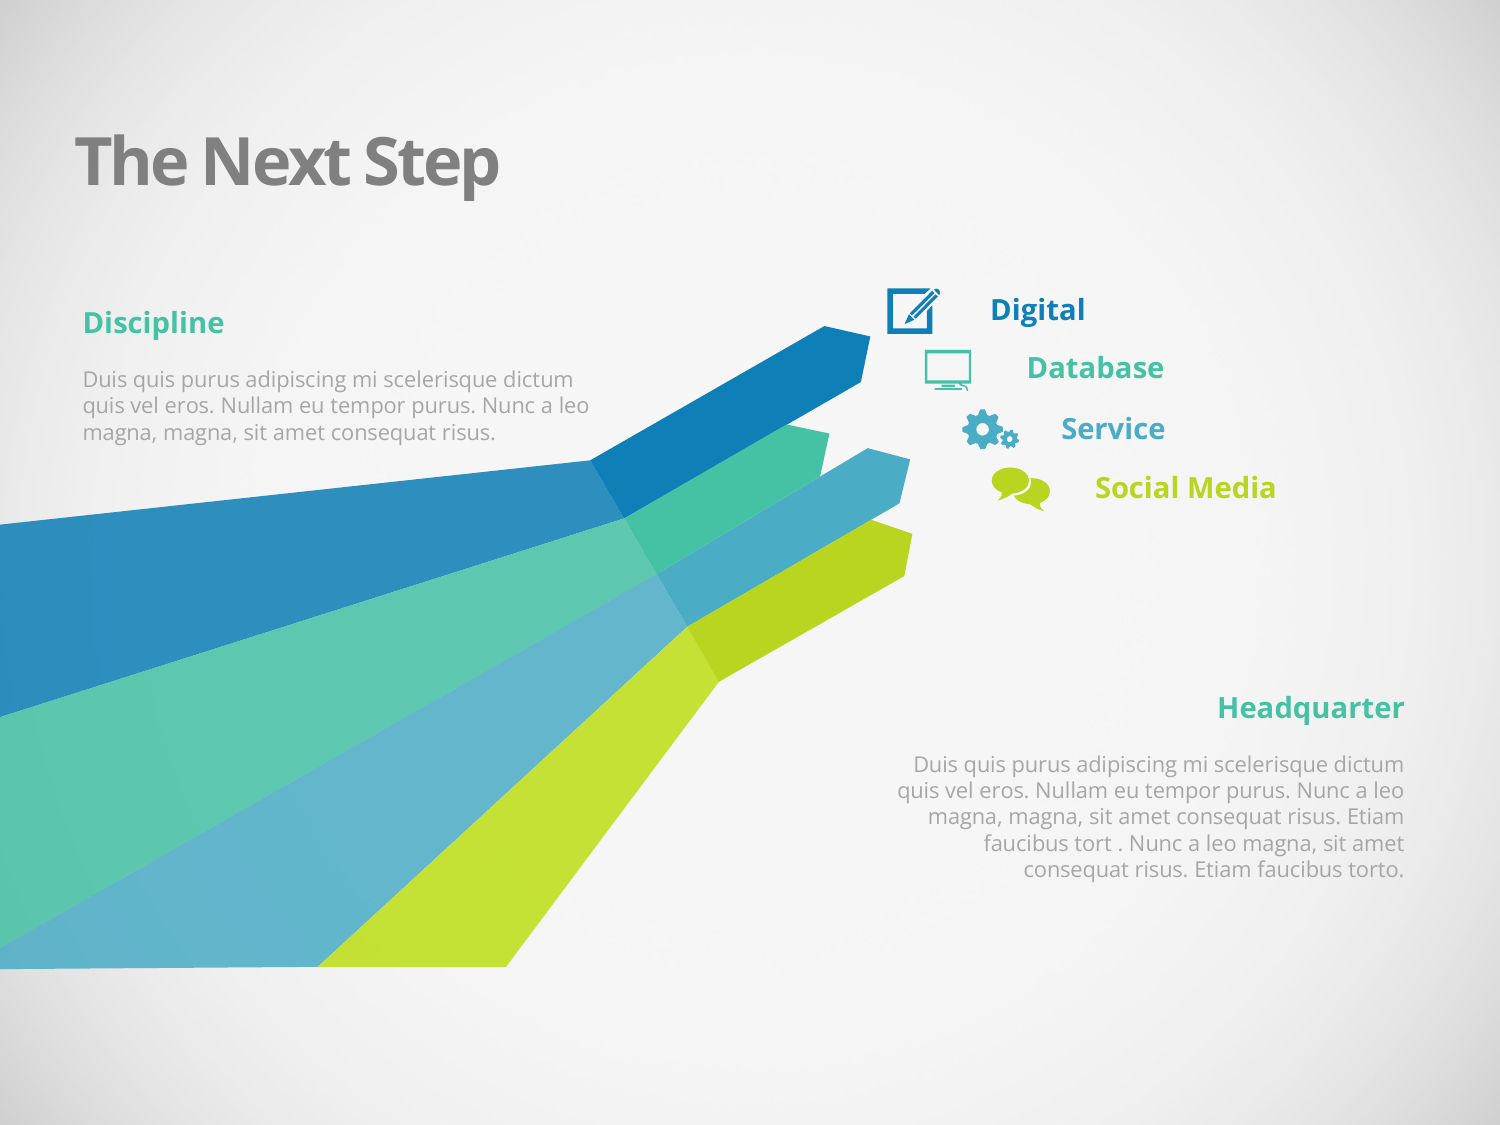

The Next Step

Digital
Discipline

Duis quis purus adipiscing mi scelerisque dictum quis vel eros. Nullam eu tempor purus. Nunc a leo magna, magna, sit amet consequat risus.

Database

Service

Social Media

Headquarter

Duis quis purus adipiscing mi scelerisque dictum quis vel eros. Nullam eu tempor purus. Nunc a leo magna, magna, sit amet consequat risus. Etiam faucibus tort . Nunc a leo magna, sit amet consequat risus. Etiam faucibus torto.